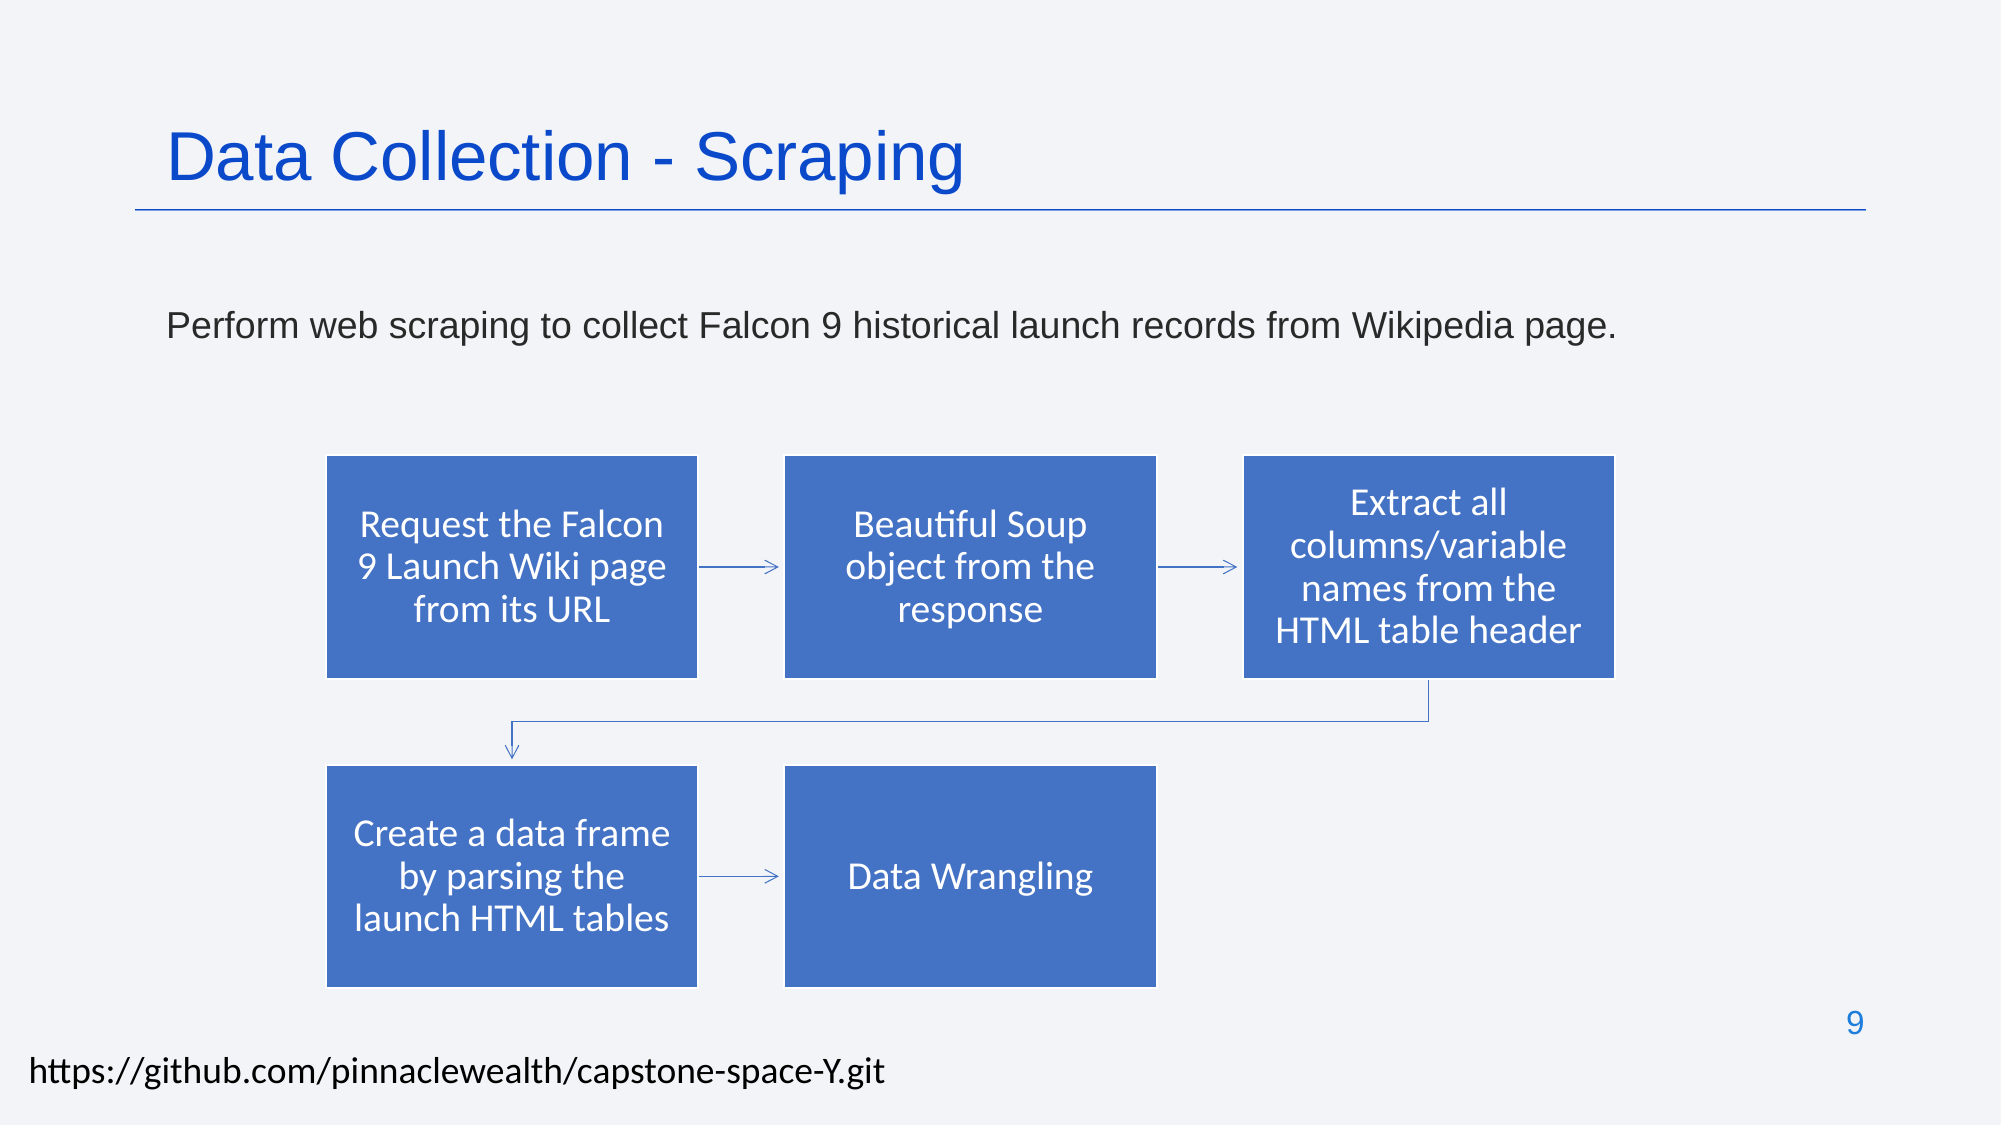

Data Collection - Scraping
Perform web scraping to collect Falcon 9 historical launch records from Wikipedia page.

Request the Falcon 9 Launch Wiki page from its URL

Beautiful Soup object from the response

Extract all columns/variable names from the HTML table header

Create a data frame by parsing the launch HTML tables
Data Wrangling
9
https://github.com/pinnaclewealth/capstone-space-Y.git